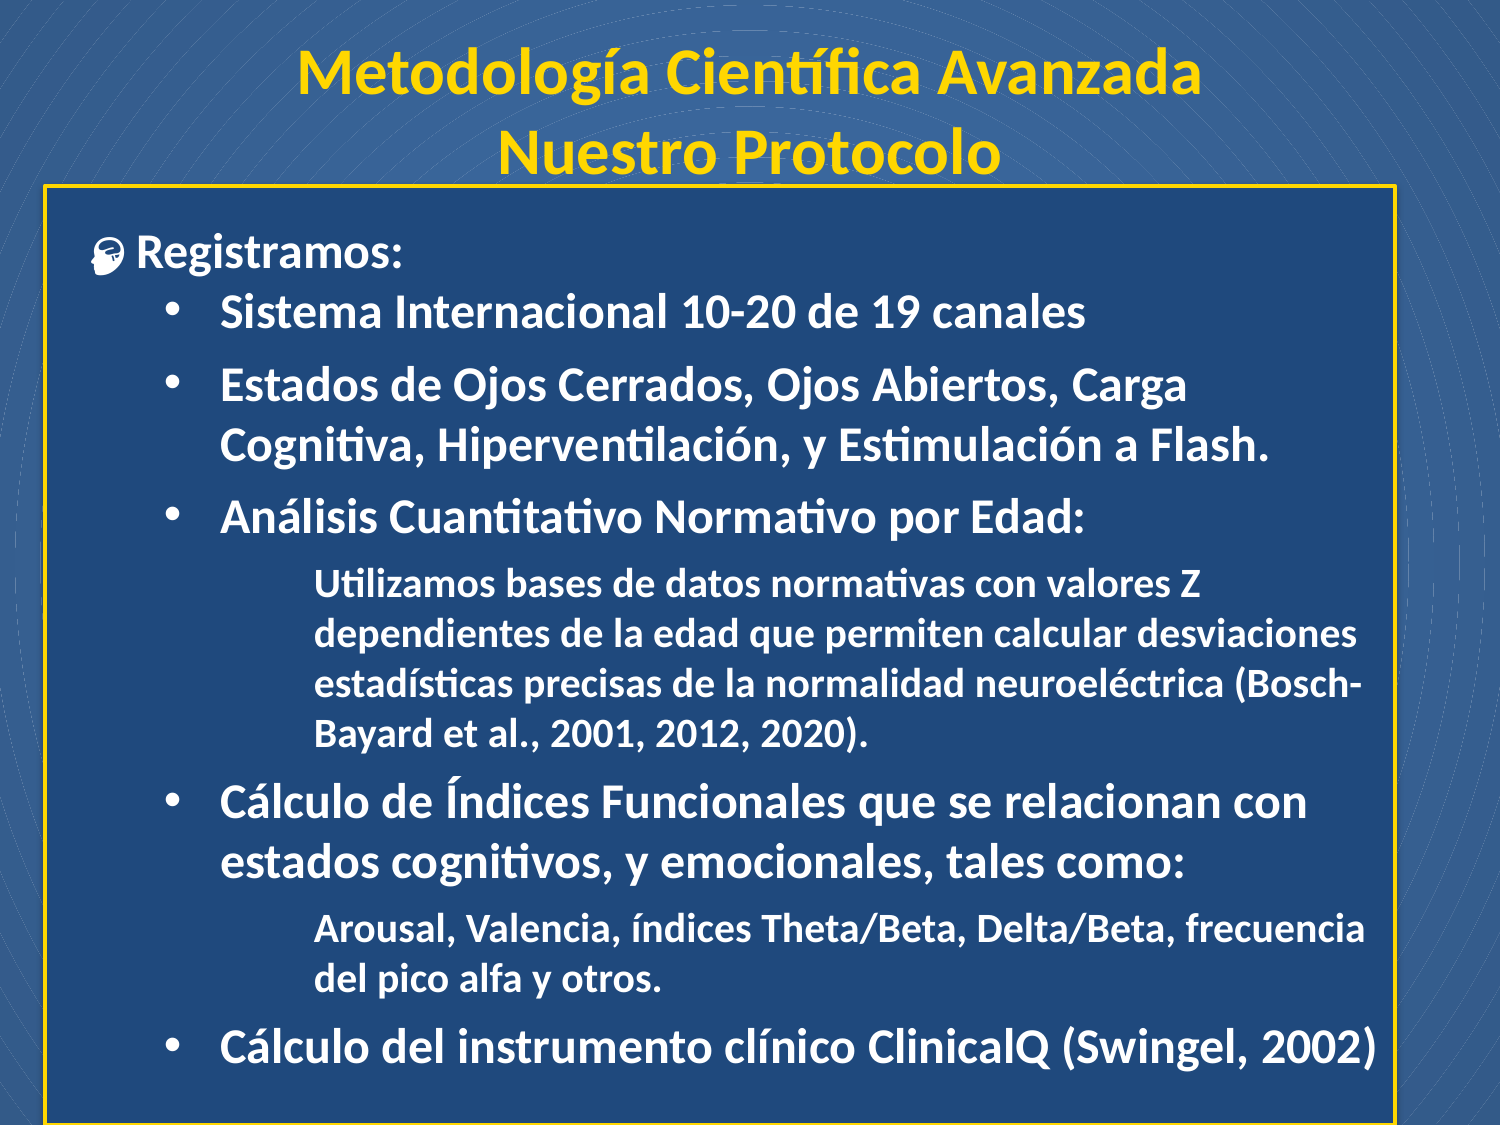

Metodología Científica Avanzada
Nuestro Protocolo

🧠 Registramos:
Sistema Internacional 10-20 de 19 canales
Estados de Ojos Cerrados, Ojos Abiertos, Carga Cognitiva, Hiperventilación, y Estimulación a Flash.
Análisis Cuantitativo Normativo por Edad:
Utilizamos bases de datos normativas con valores Z dependientes de la edad que permiten calcular desviaciones estadísticas precisas de la normalidad neuroeléctrica (Bosch-Bayard et al., 2001, 2012, 2020).
Cálculo de Índices Funcionales que se relacionan con estados cognitivos, y emocionales, tales como:
Arousal, Valencia, índices Theta/Beta, Delta/Beta, frecuencia del pico alfa y otros.
Cálculo del instrumento clínico ClinicalQ (Swingel, 2002)